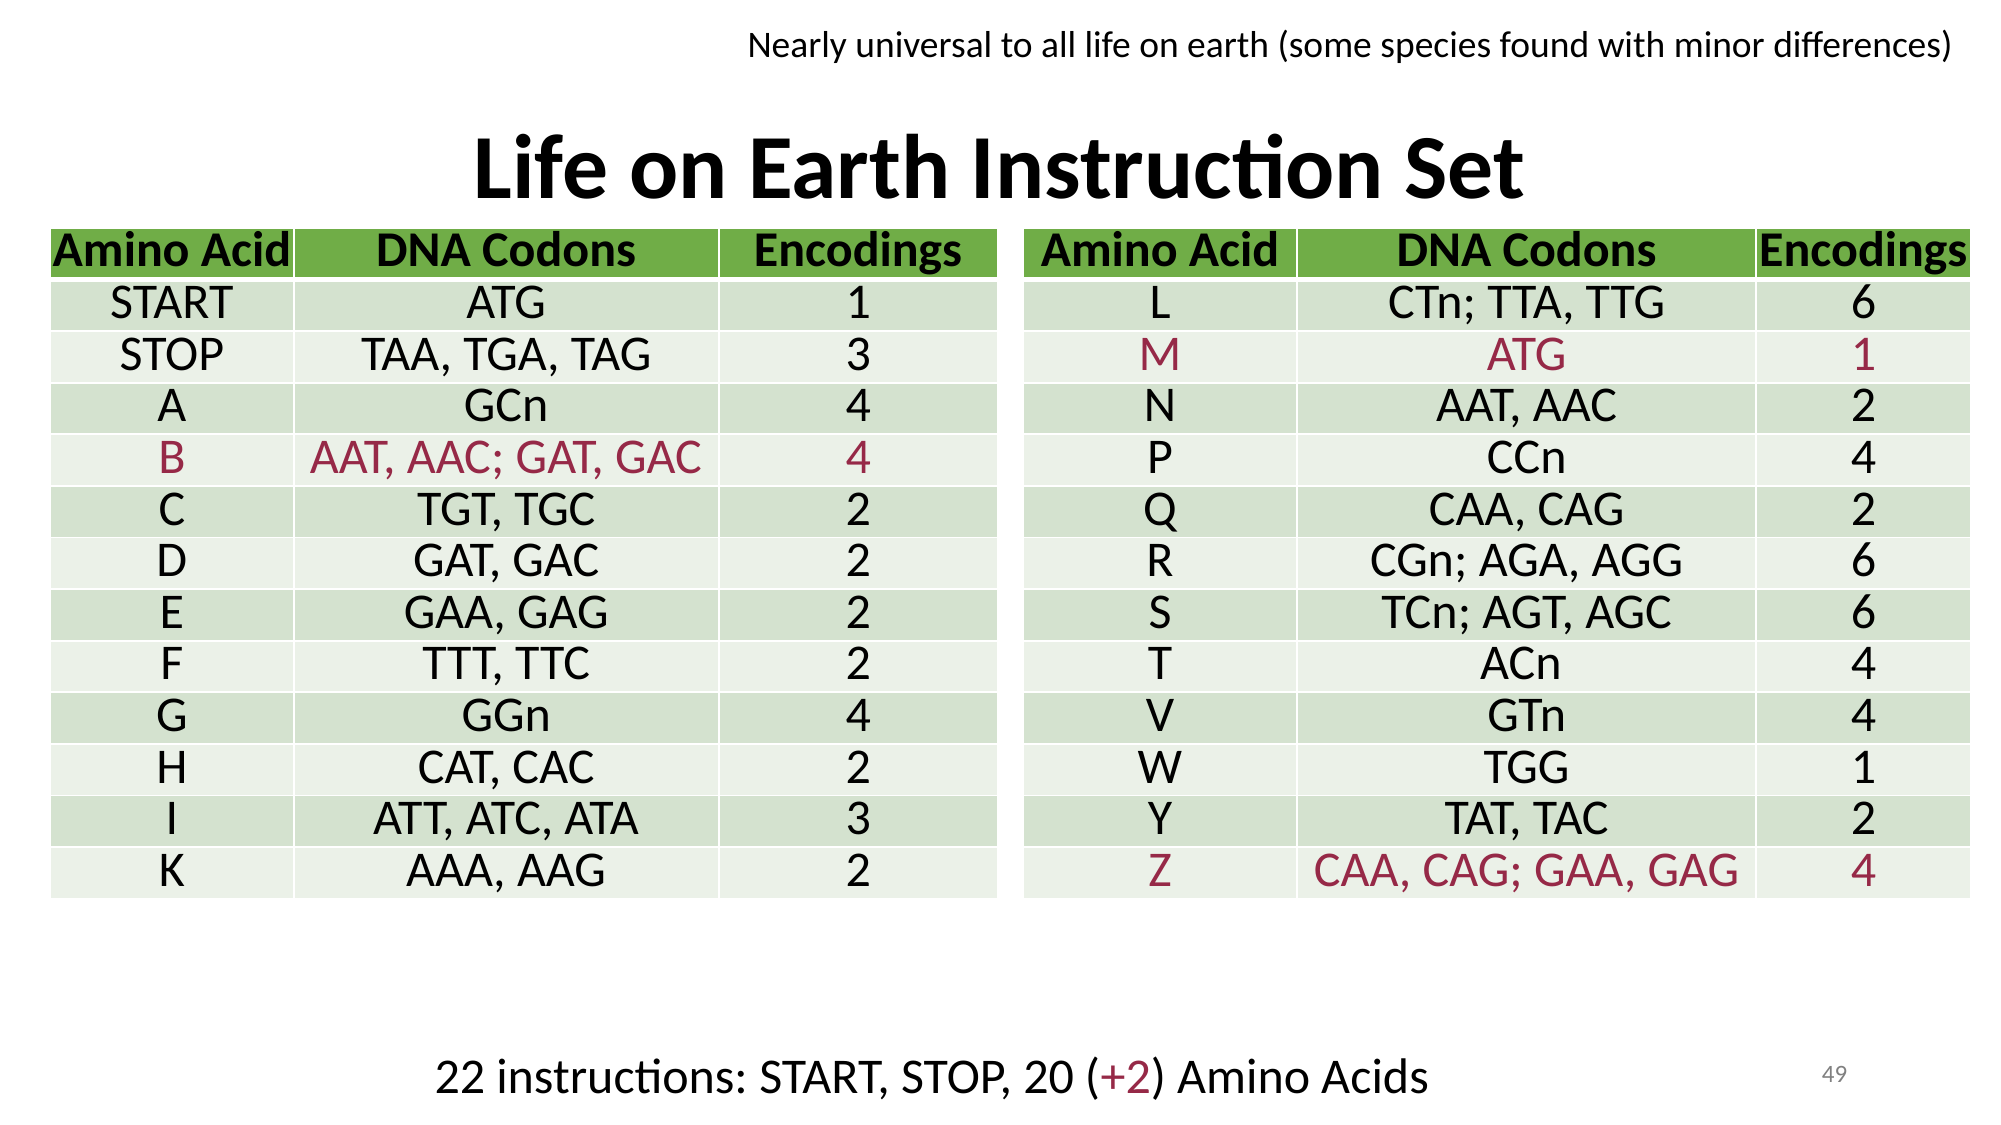

Nearly universal to all life on earth (some species found with minor differences)
# Life on Earth Instruction Set
| Amino Acid | DNA Codons | Encodings |
| --- | --- | --- |
| L | CTn; TTA, TTG | 6 |
| M | ATG | 1 |
| N | AAT, AAC | 2 |
| P | CCn | 4 |
| Q | CAA, CAG | 2 |
| R | CGn; AGA, AGG | 6 |
| S | TCn; AGT, AGC | 6 |
| T | ACn | 4 |
| V | GTn | 4 |
| W | TGG | 1 |
| Y | TAT, TAC | 2 |
| Z | CAA, CAG; GAA, GAG | 4 |
| Amino Acid | DNA Codons | Encodings |
| --- | --- | --- |
| START | ATG | 1 |
| STOP | TAA, TGA, TAG | 3 |
| A | GCn | 4 |
| B | AAT, AAC; GAT, GAC | 4 |
| C | TGT, TGC | 2 |
| D | GAT, GAC | 2 |
| E | GAA, GAG | 2 |
| F | TTT, TTC | 2 |
| G | GGn | 4 |
| H | CAT, CAC | 2 |
| I | ATT, ATC, ATA | 3 |
| K | AAA, AAG | 2 |
22 instructions: START, STOP, 20 (+2) Amino Acids
49